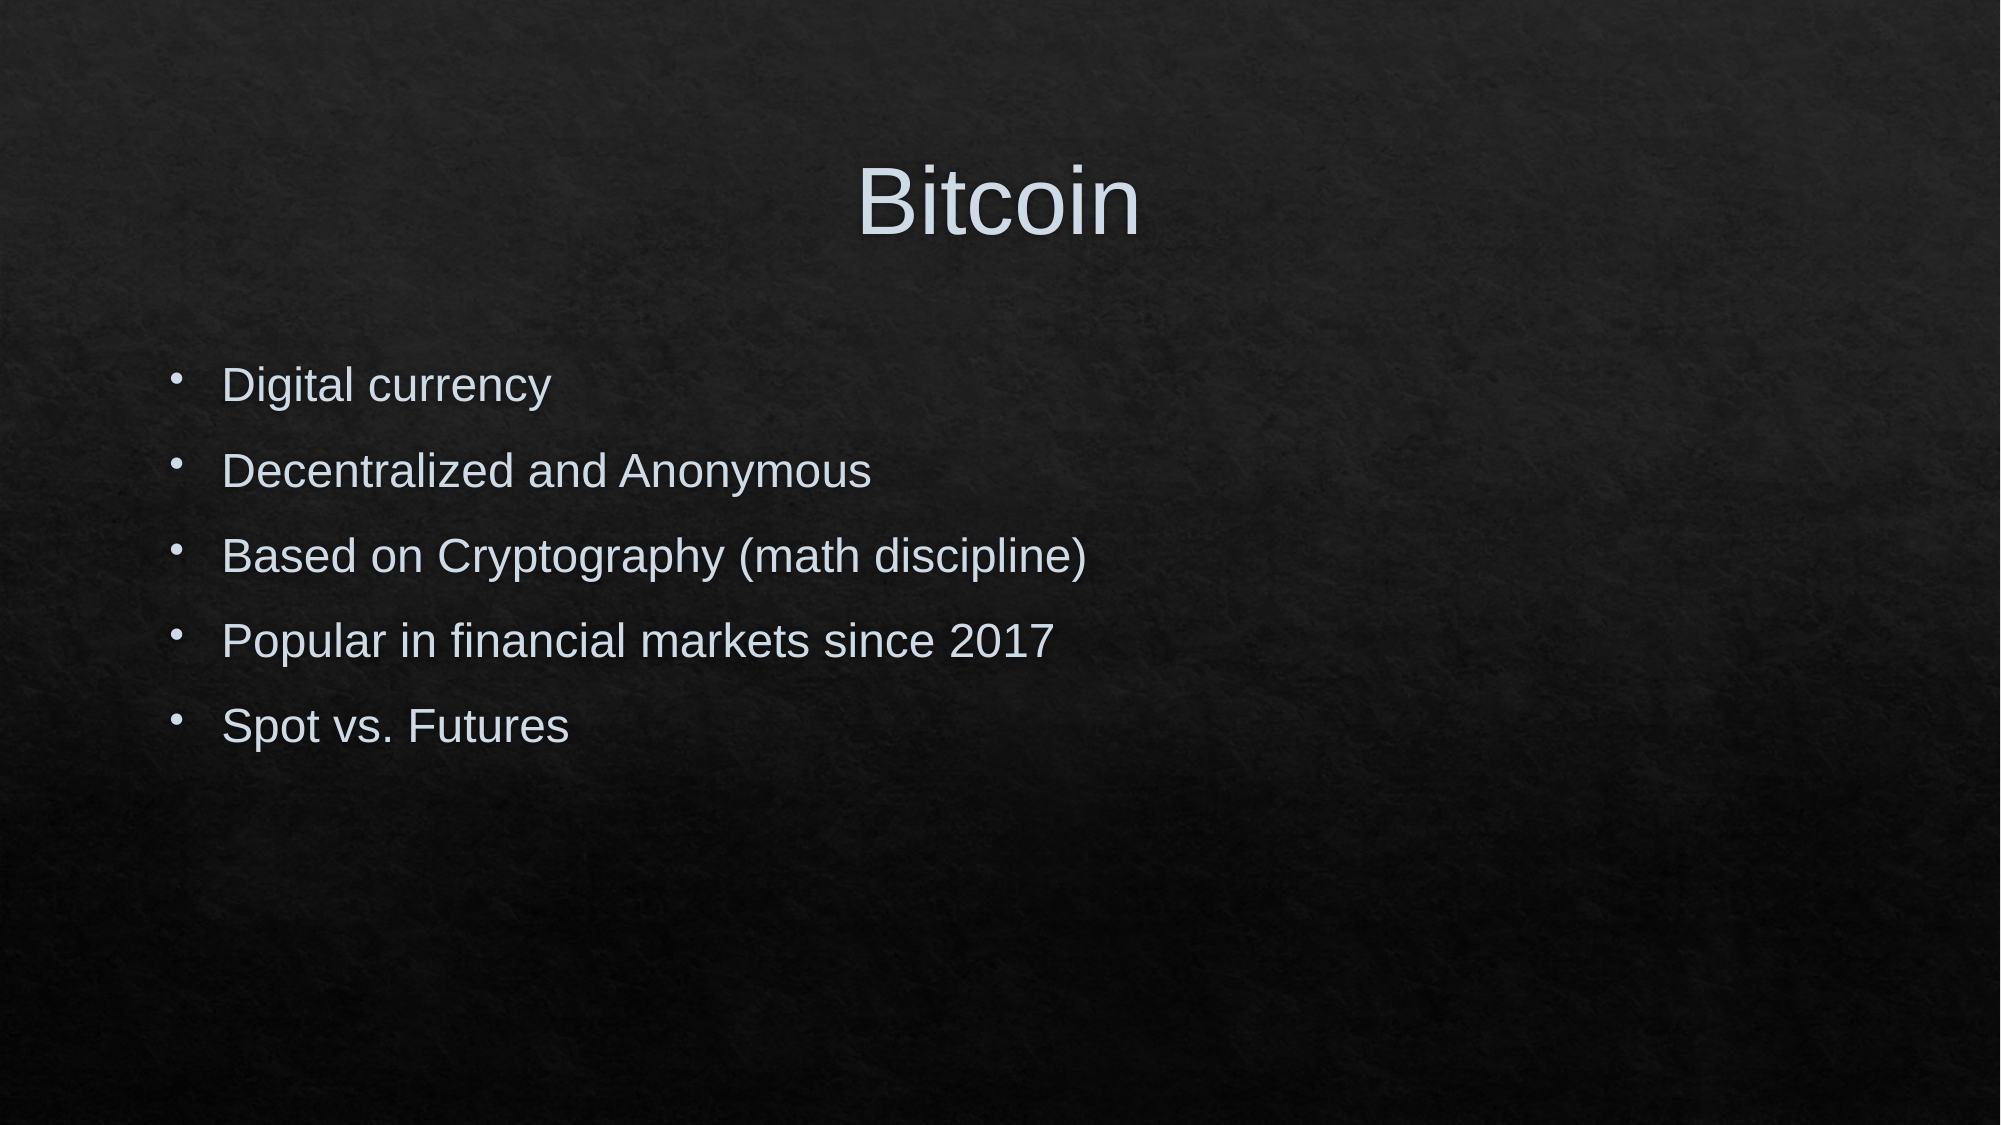

# Bitcoin
Digital currency
Decentralized and Anonymous
Based on Cryptography (math discipline)
Popular in financial markets since 2017
Spot vs. Futures